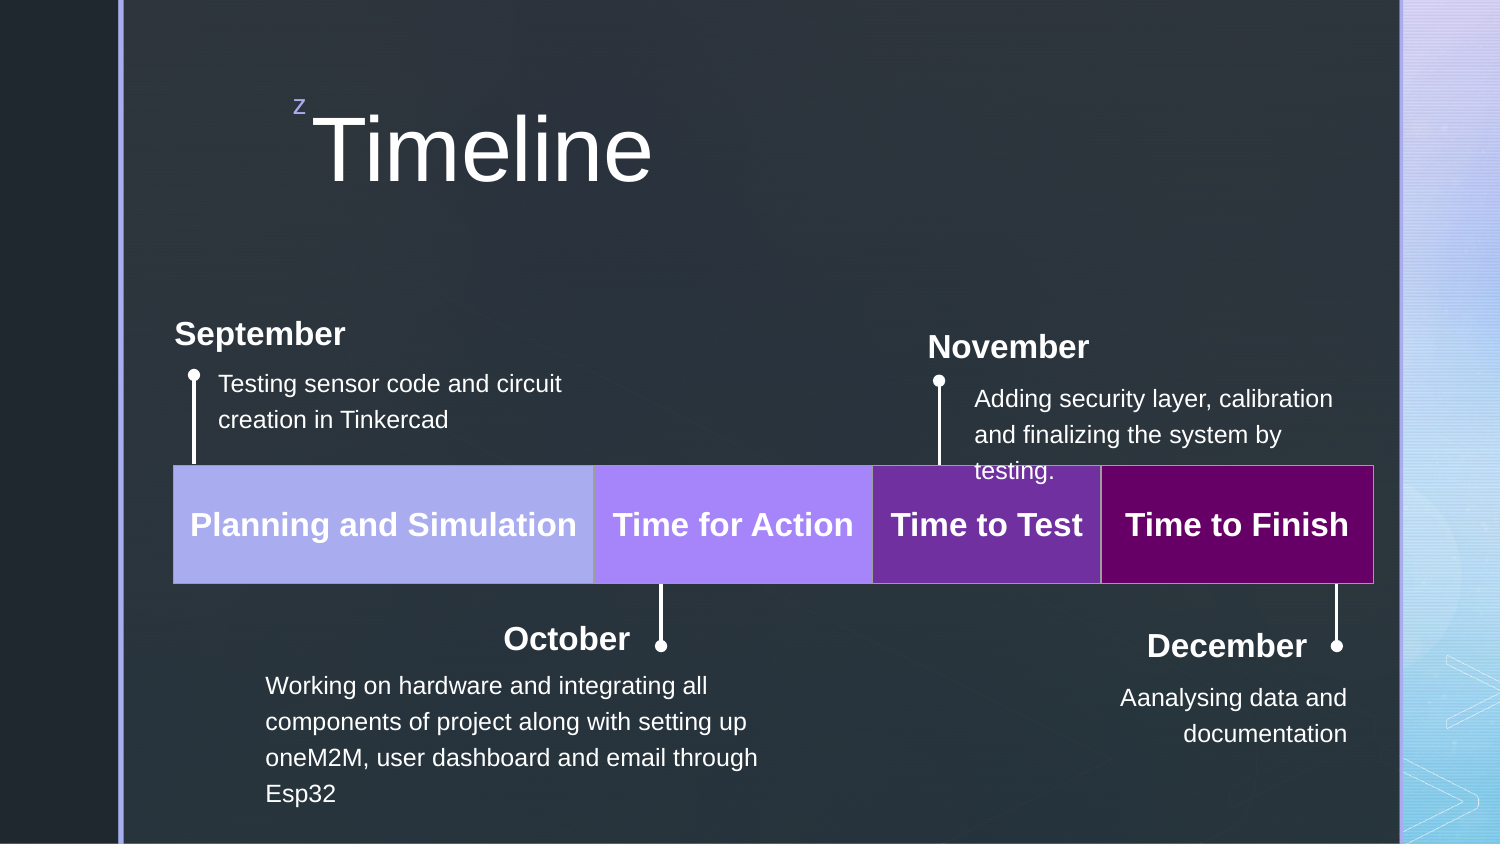

# Timeline
September
November
Testing sensor code and circuit creation in Tinkercad
Adding security layer, calibration and finalizing the system by testing.
| Planning and Simulation | Time for Action | Time to Test | Time to Finish |
| --- | --- | --- | --- |
October
December
Working on hardware and integrating all components of project along with setting up oneM2M, user dashboard and email through Esp32
Aanalysing data and documentation